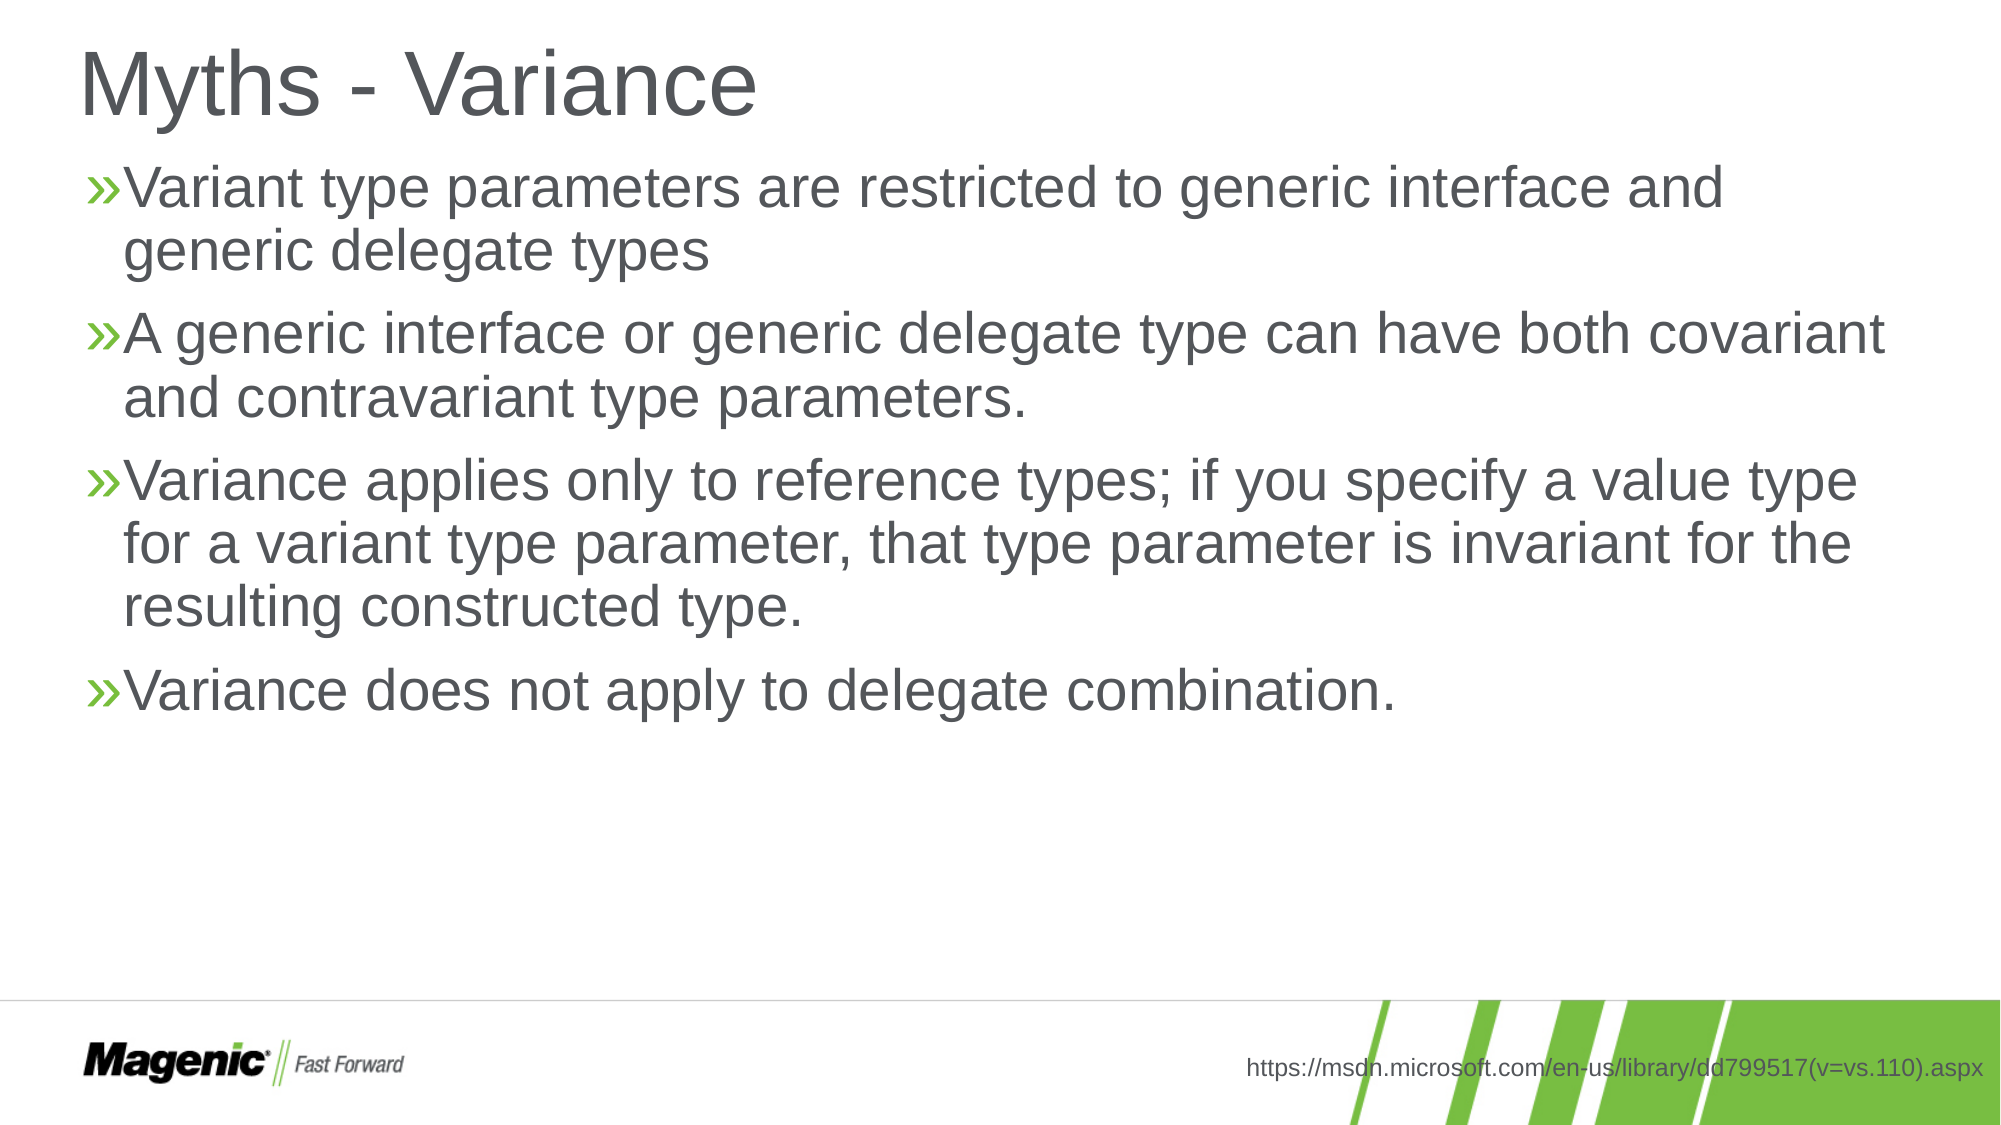

# Myths - Variance
Variant type parameters are restricted to generic interface and generic delegate types
A generic interface or generic delegate type can have both covariant and contravariant type parameters.
Variance applies only to reference types; if you specify a value type for a variant type parameter, that type parameter is invariant for the resulting constructed type.
Variance does not apply to delegate combination.
https://msdn.microsoft.com/en-us/library/dd799517(v=vs.110).aspx